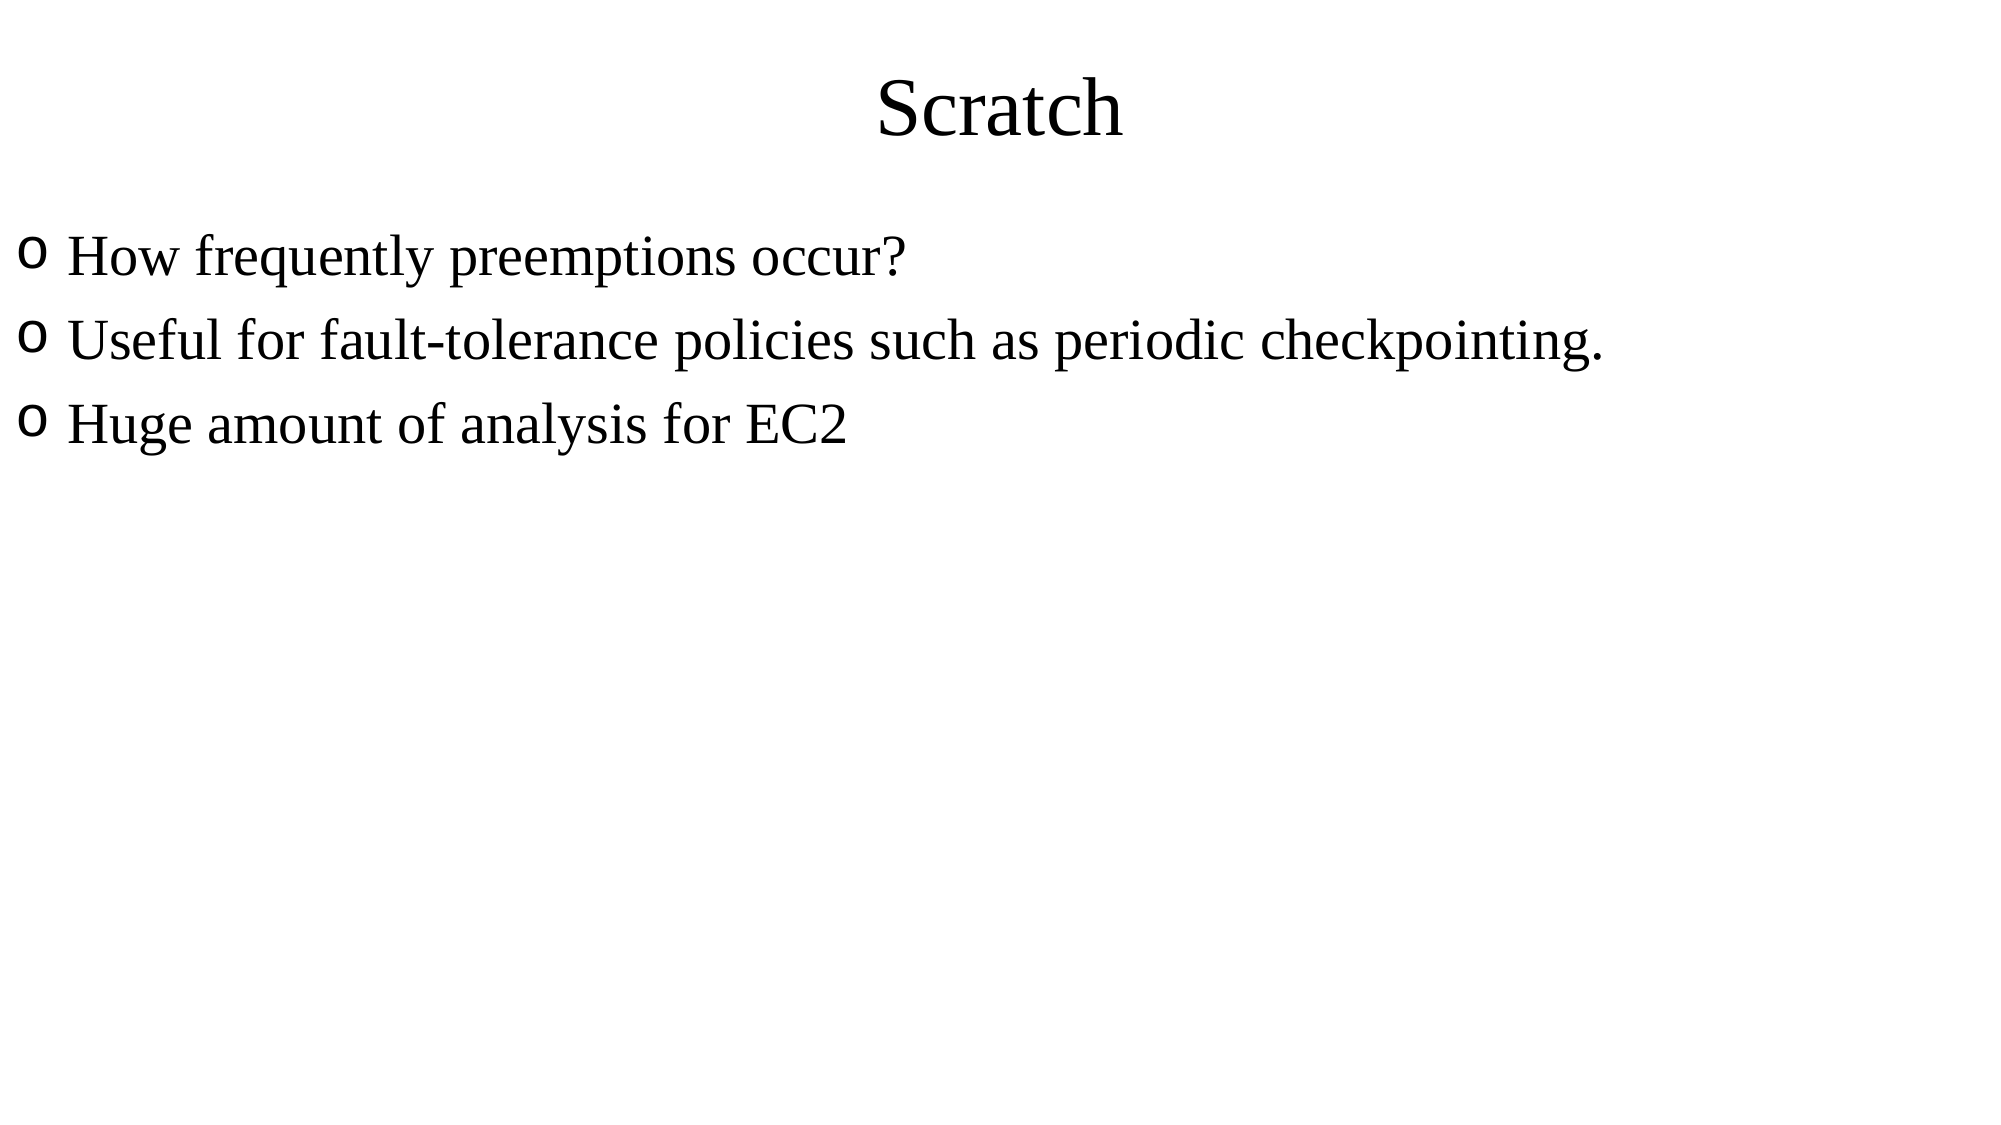

# Scratch
 How frequently preemptions occur?
 Useful for fault-tolerance policies such as periodic checkpointing.
 Huge amount of analysis for EC2